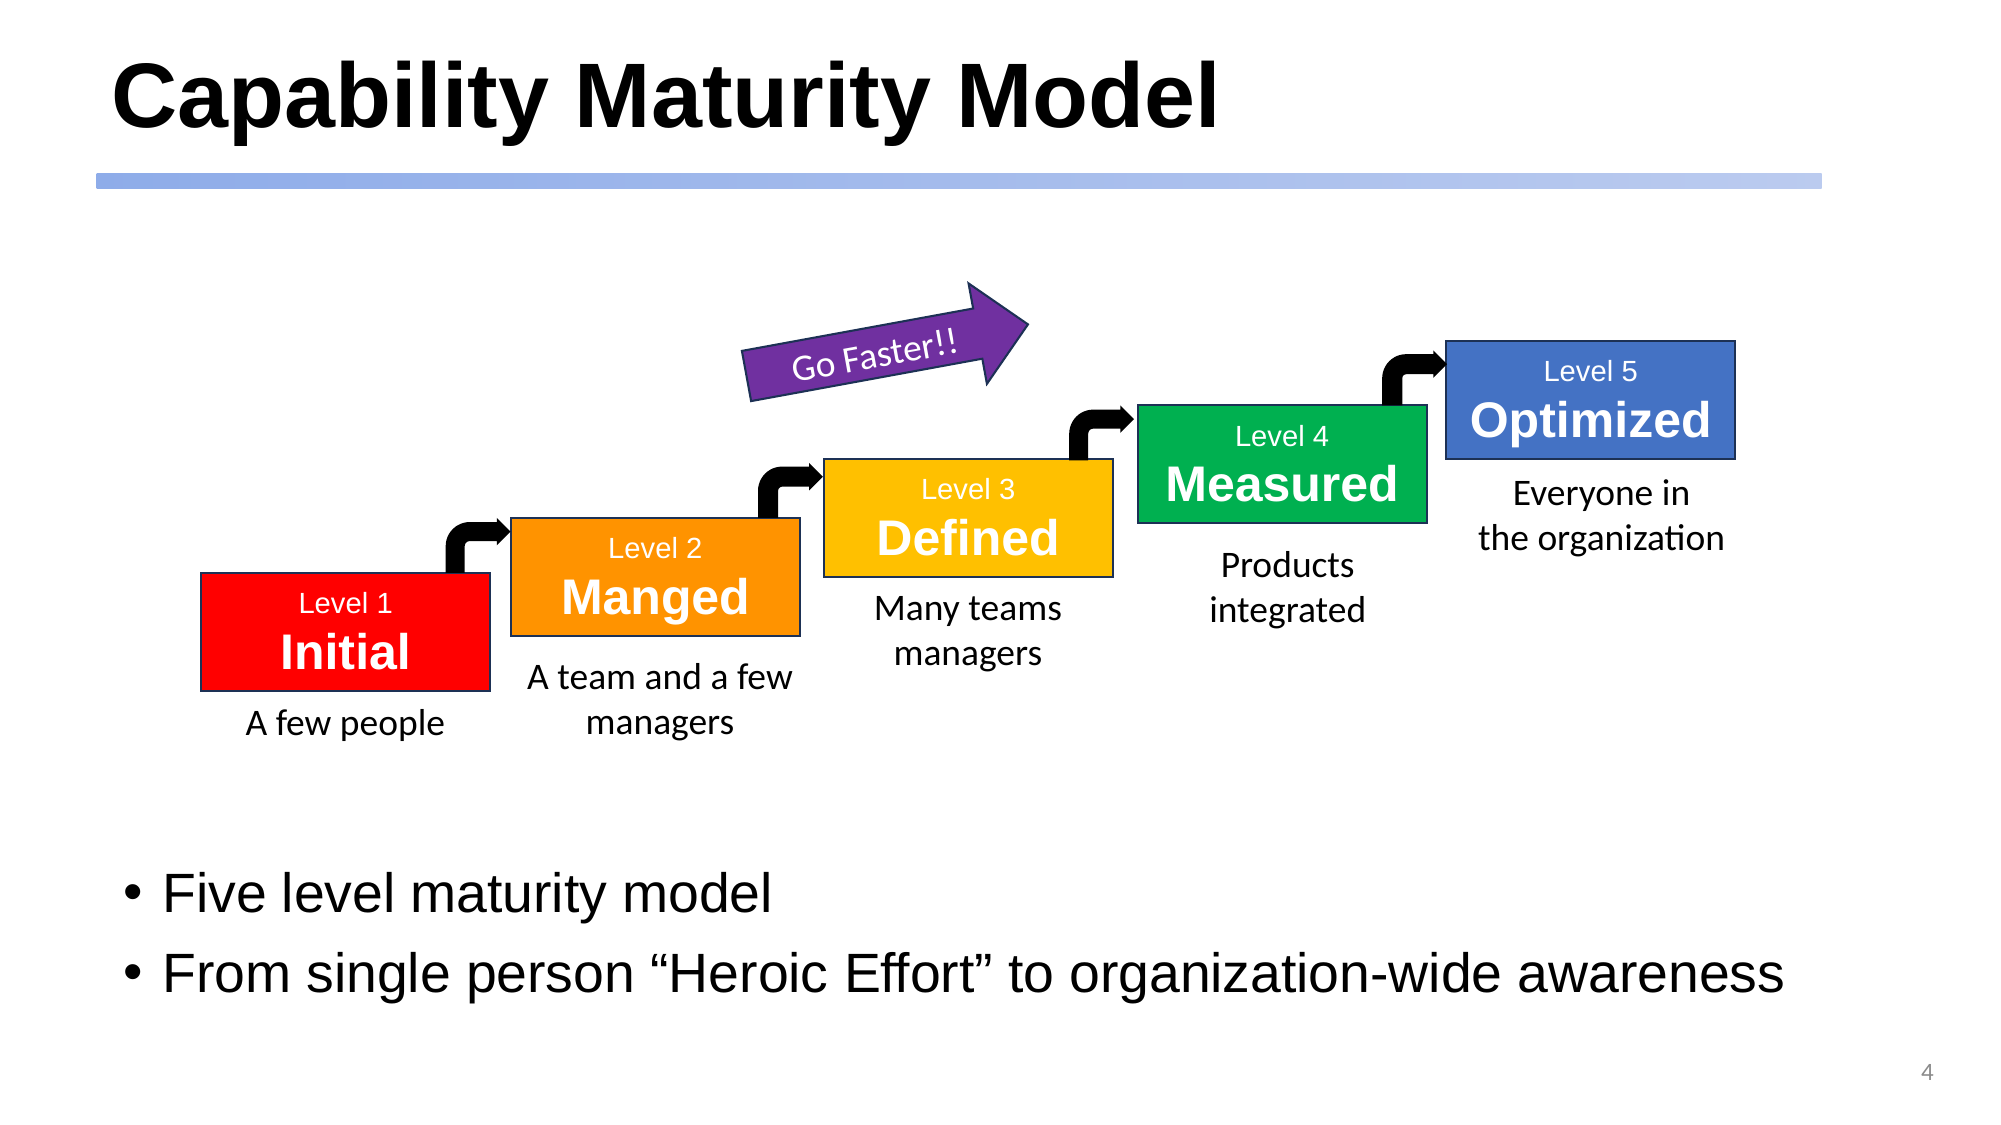

# Capability Maturity Model
Go Faster!!
Level 5
Optimized

Level 4
Measured
Level 3
Defined
Everyone in
the organization

Level 2
Manged
Products
integrated
Level 1
Initial
Many teams
managers
A team and a few
managers
A few people
Five level maturity model
From single person “Heroic Effort” to organization-wide awareness
4